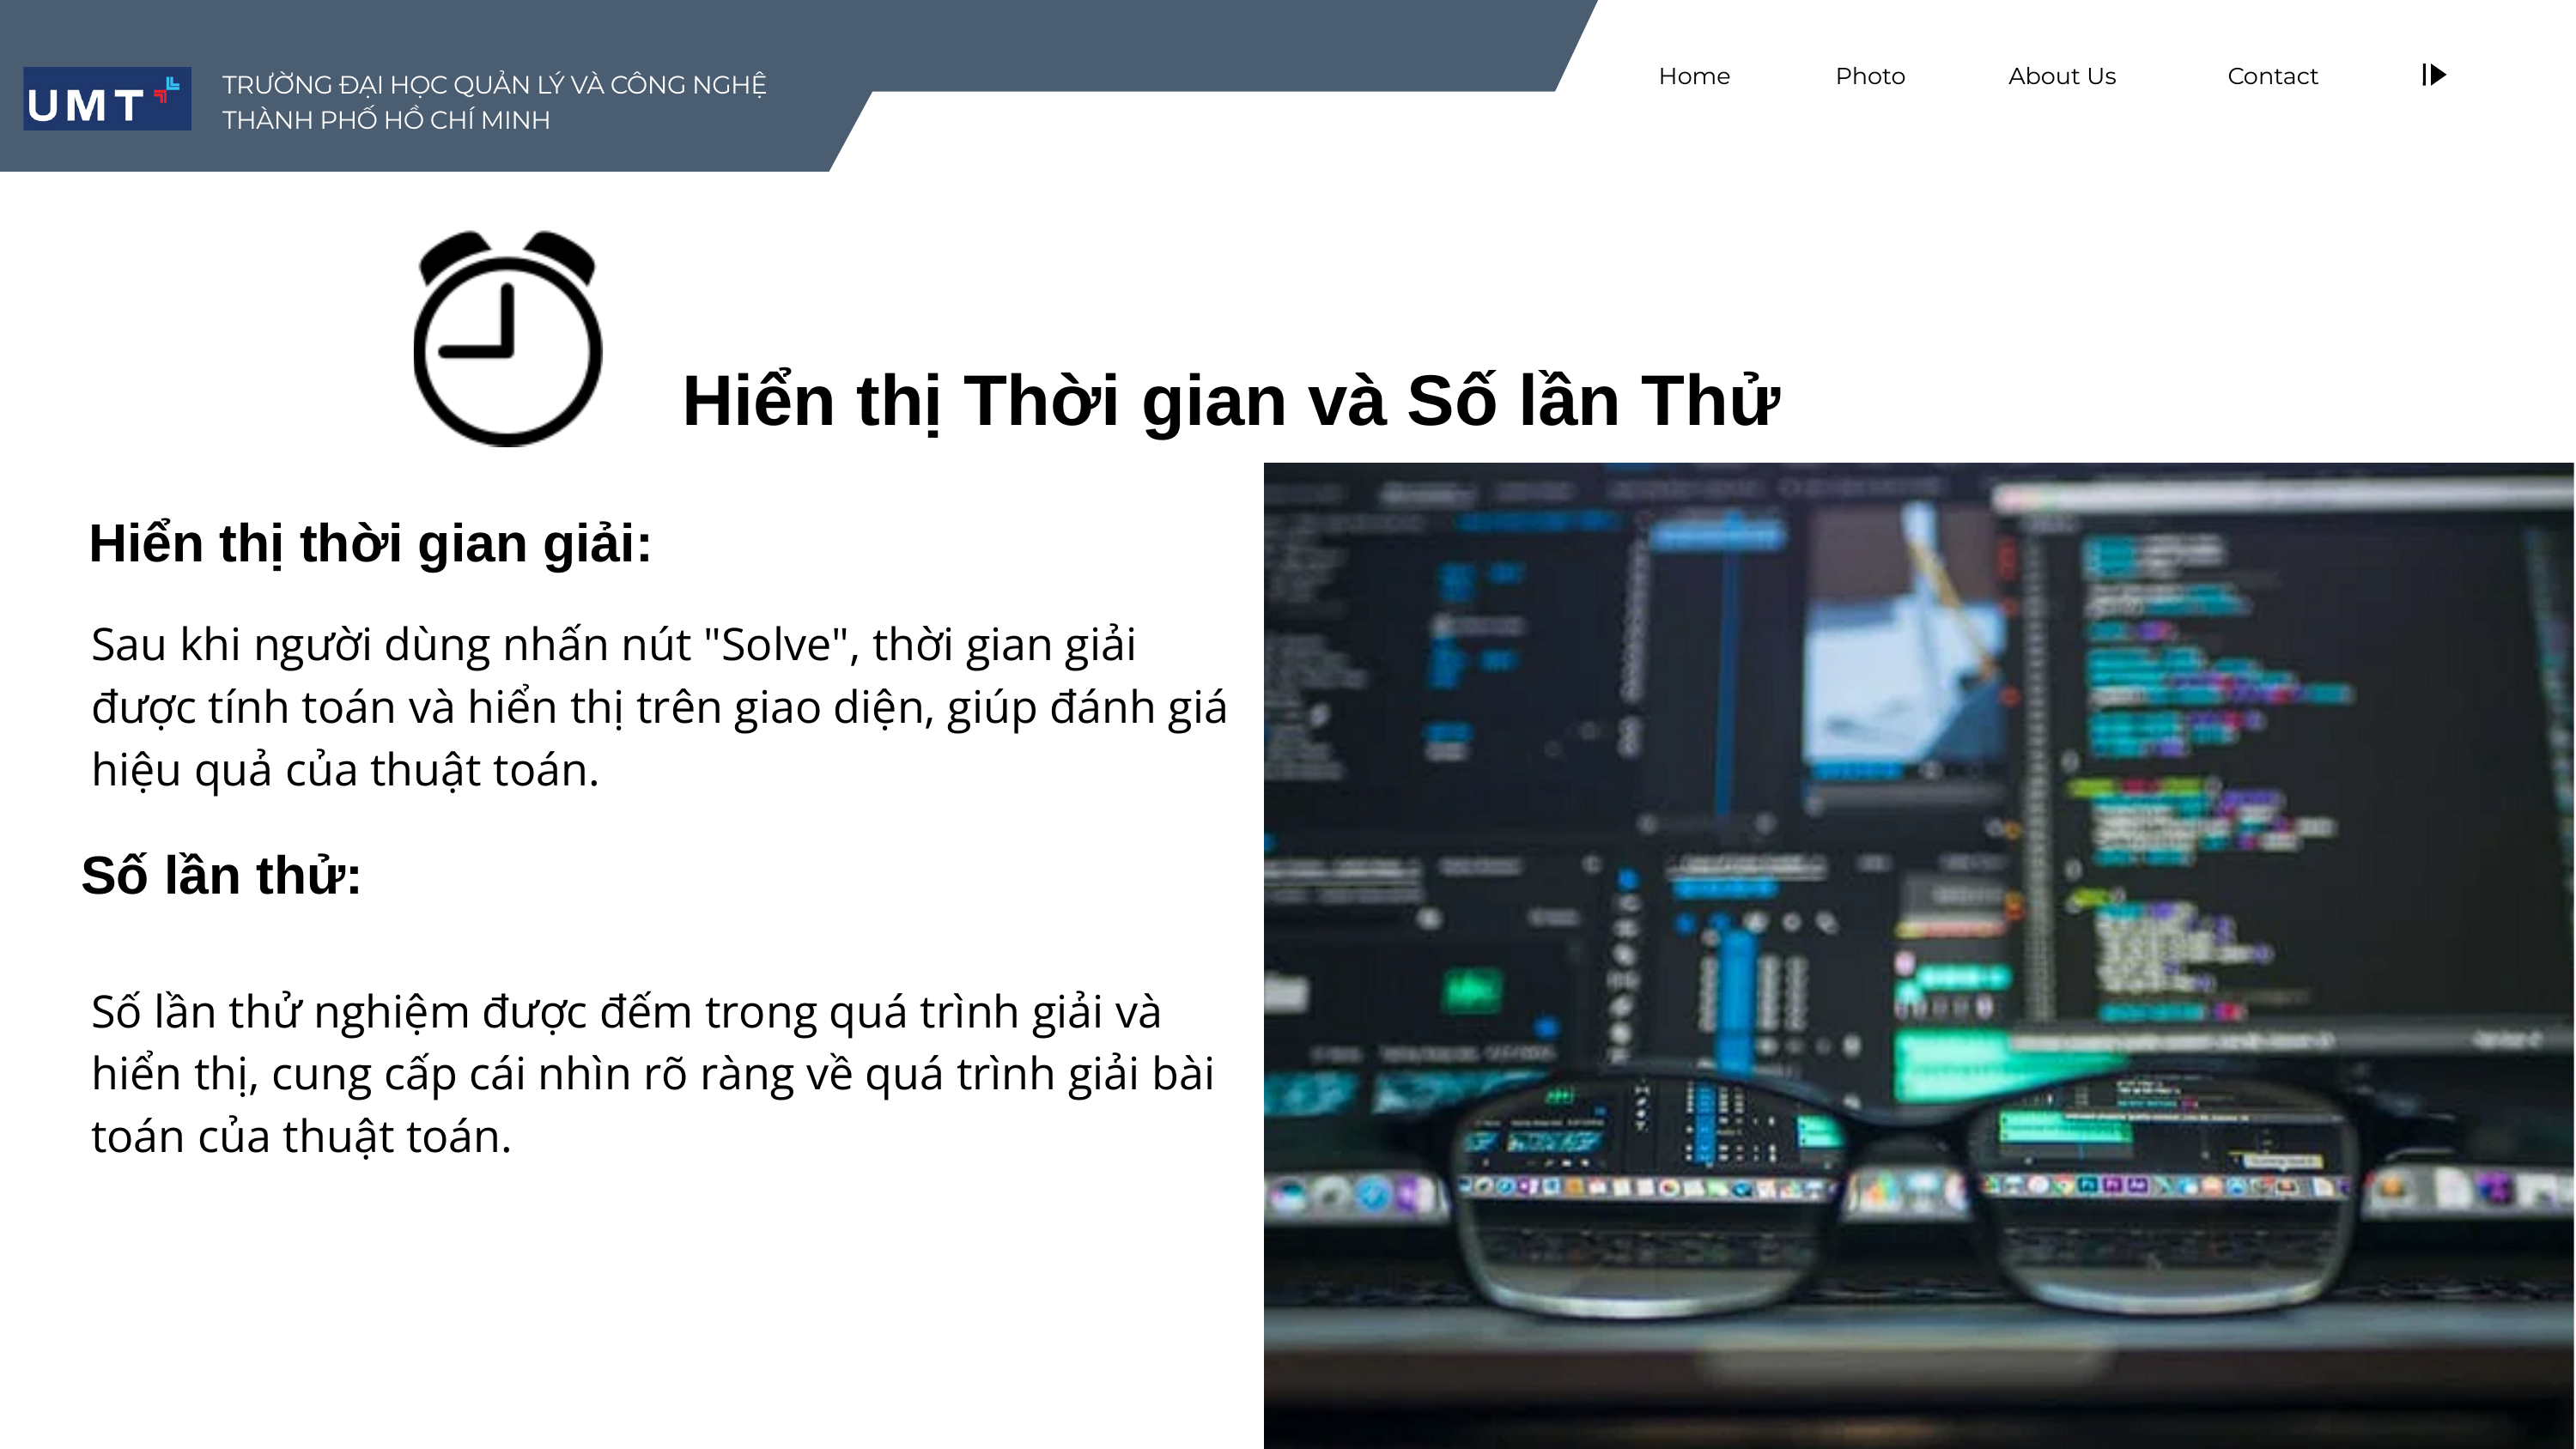

Home
Photo
About Us
Contact

TRƯỜNG ĐẠI HỌC QUẢN LÝ VÀ CÔNG NGHỆ THÀNH PHỐ HỒ CHÍ MINH

Hiển thị Thời gian và Số lần Thử

Hiển thị thời gian giải:
Sau khi người dùng nhấn nút "Solve", thời gian giải được tính toán và hiển thị trên giao diện, giúp đánh giá hiệu quả của thuật toán.
Số lần thử:
Số lần thử nghiệm được đếm trong quá trình giải và hiển thị, cung cấp cái nhìn rõ ràng về quá trình giải bài toán của thuật toán.